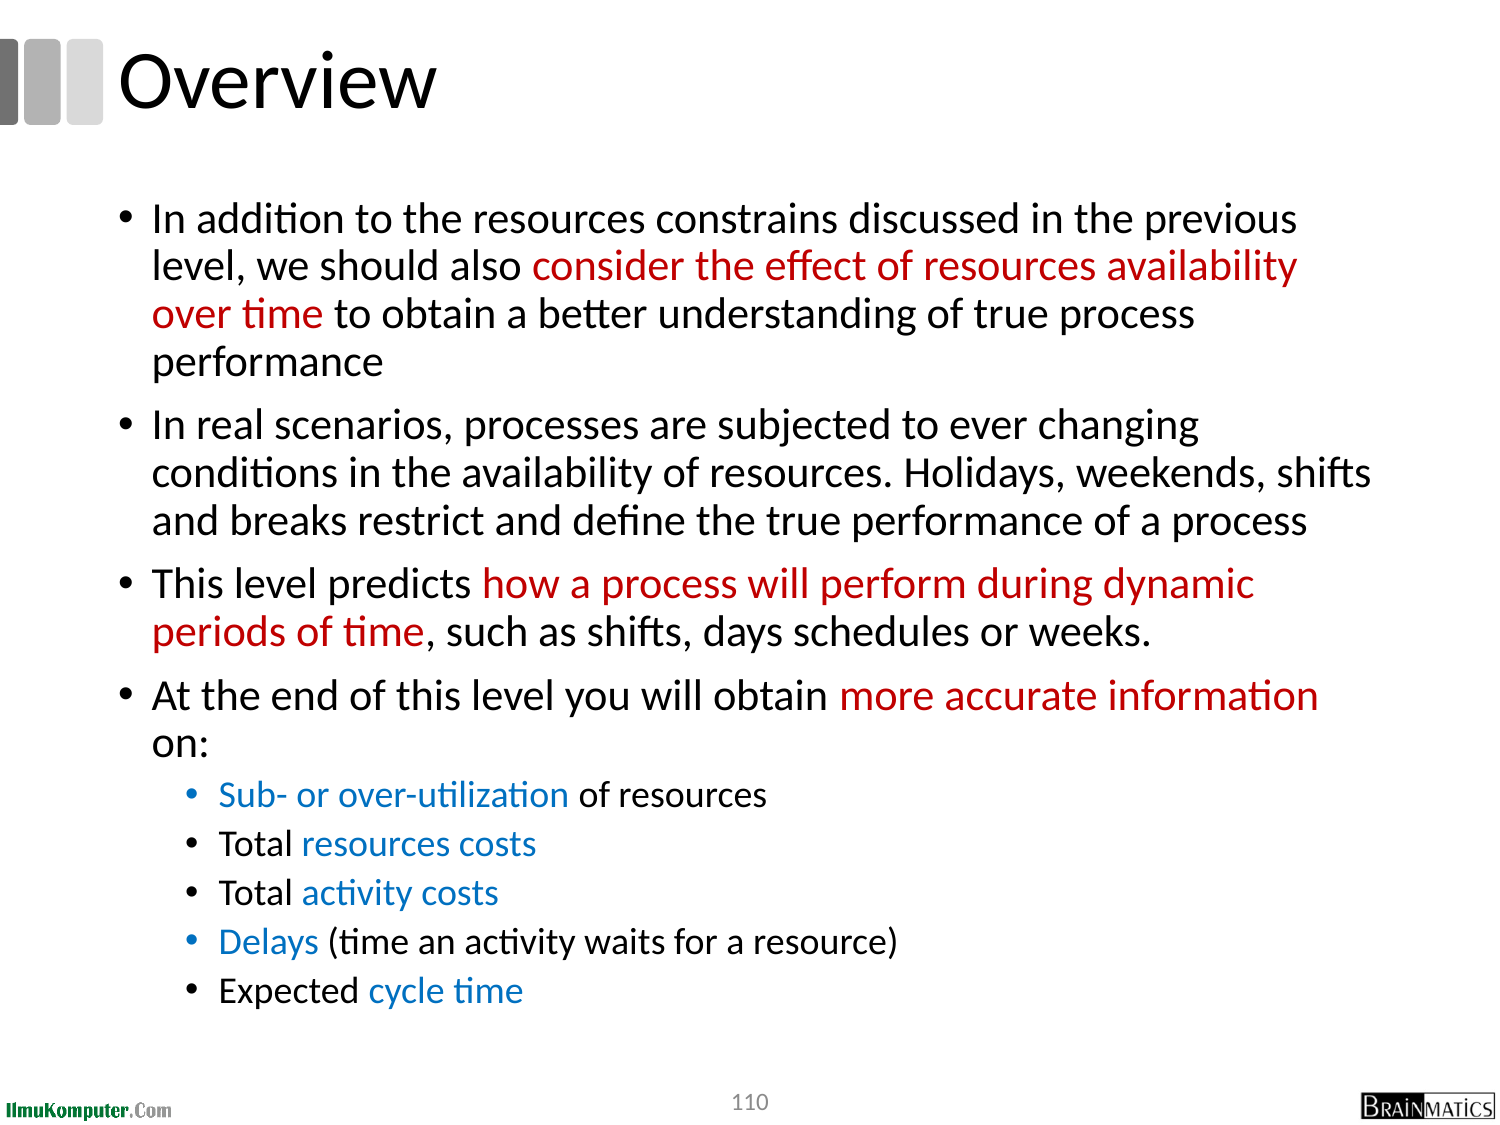

# Overview
In addition to the resources constrains discussed in the previous level, we should also consider the effect of resources availability over time to obtain a better understanding of true process performance
In real scenarios, processes are subjected to ever changing conditions in the availability of resources. Holidays, weekends, shifts and breaks restrict and define the true performance of a process
This level predicts how a process will perform during dynamic periods of time, such as shifts, days schedules or weeks.
At the end of this level you will obtain more accurate information on:
Sub- or over-utilization of resources
Total resources costs
Total activity costs
Delays (time an activity waits for a resource)
Expected cycle time

110